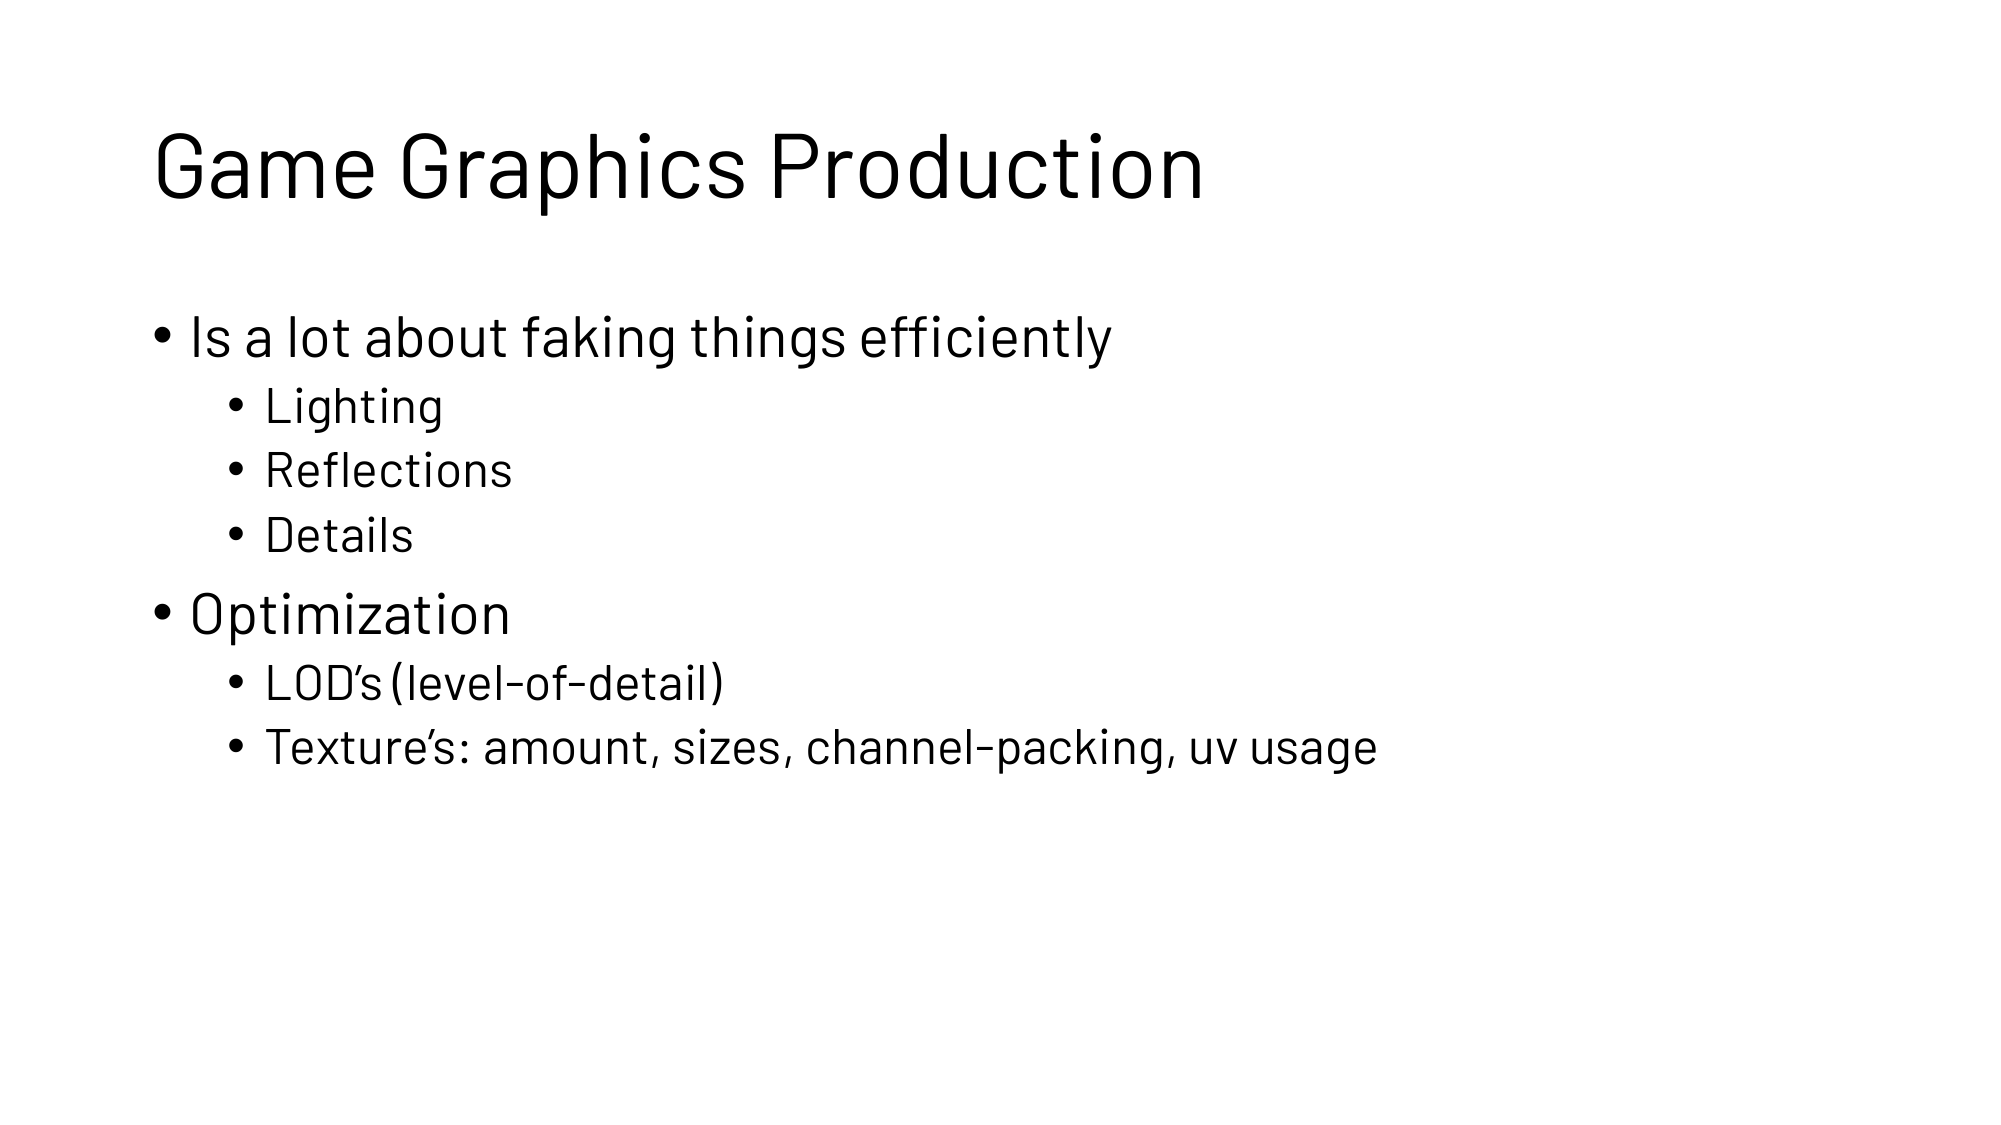

# Game Graphics Production
Is a lot about faking things efficiently
Lighting
Reflections
Details
Optimization
LOD’s (level-of-detail)
Texture’s: amount, sizes, channel-packing, uv usage